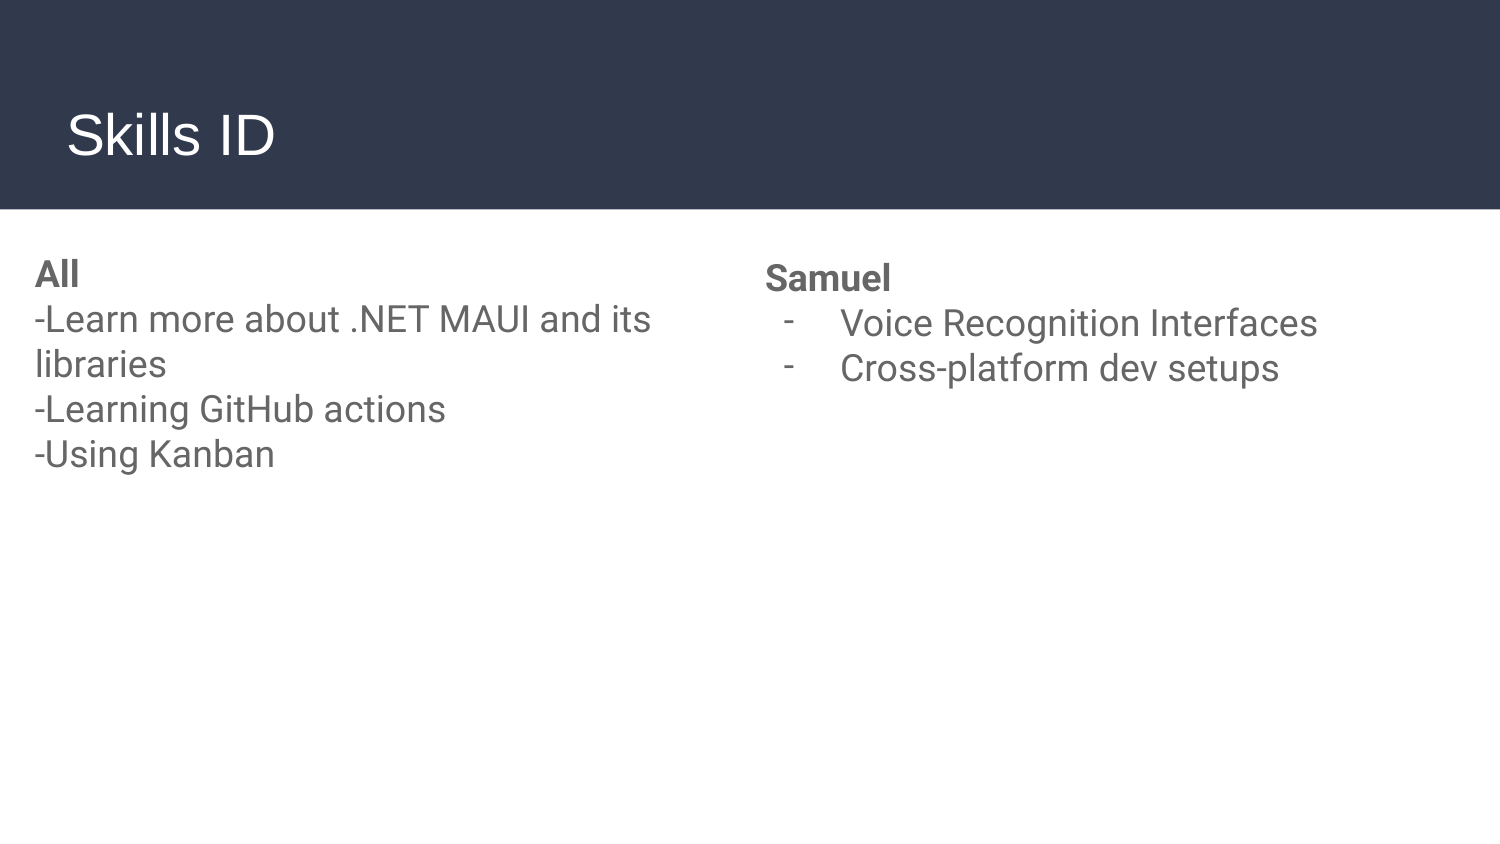

# Skills ID
All
-Learn more about .NET MAUI and its libraries
-Learning GitHub actions
-Using Kanban

Samuel
Voice Recognition Interfaces
Cross-platform dev setups